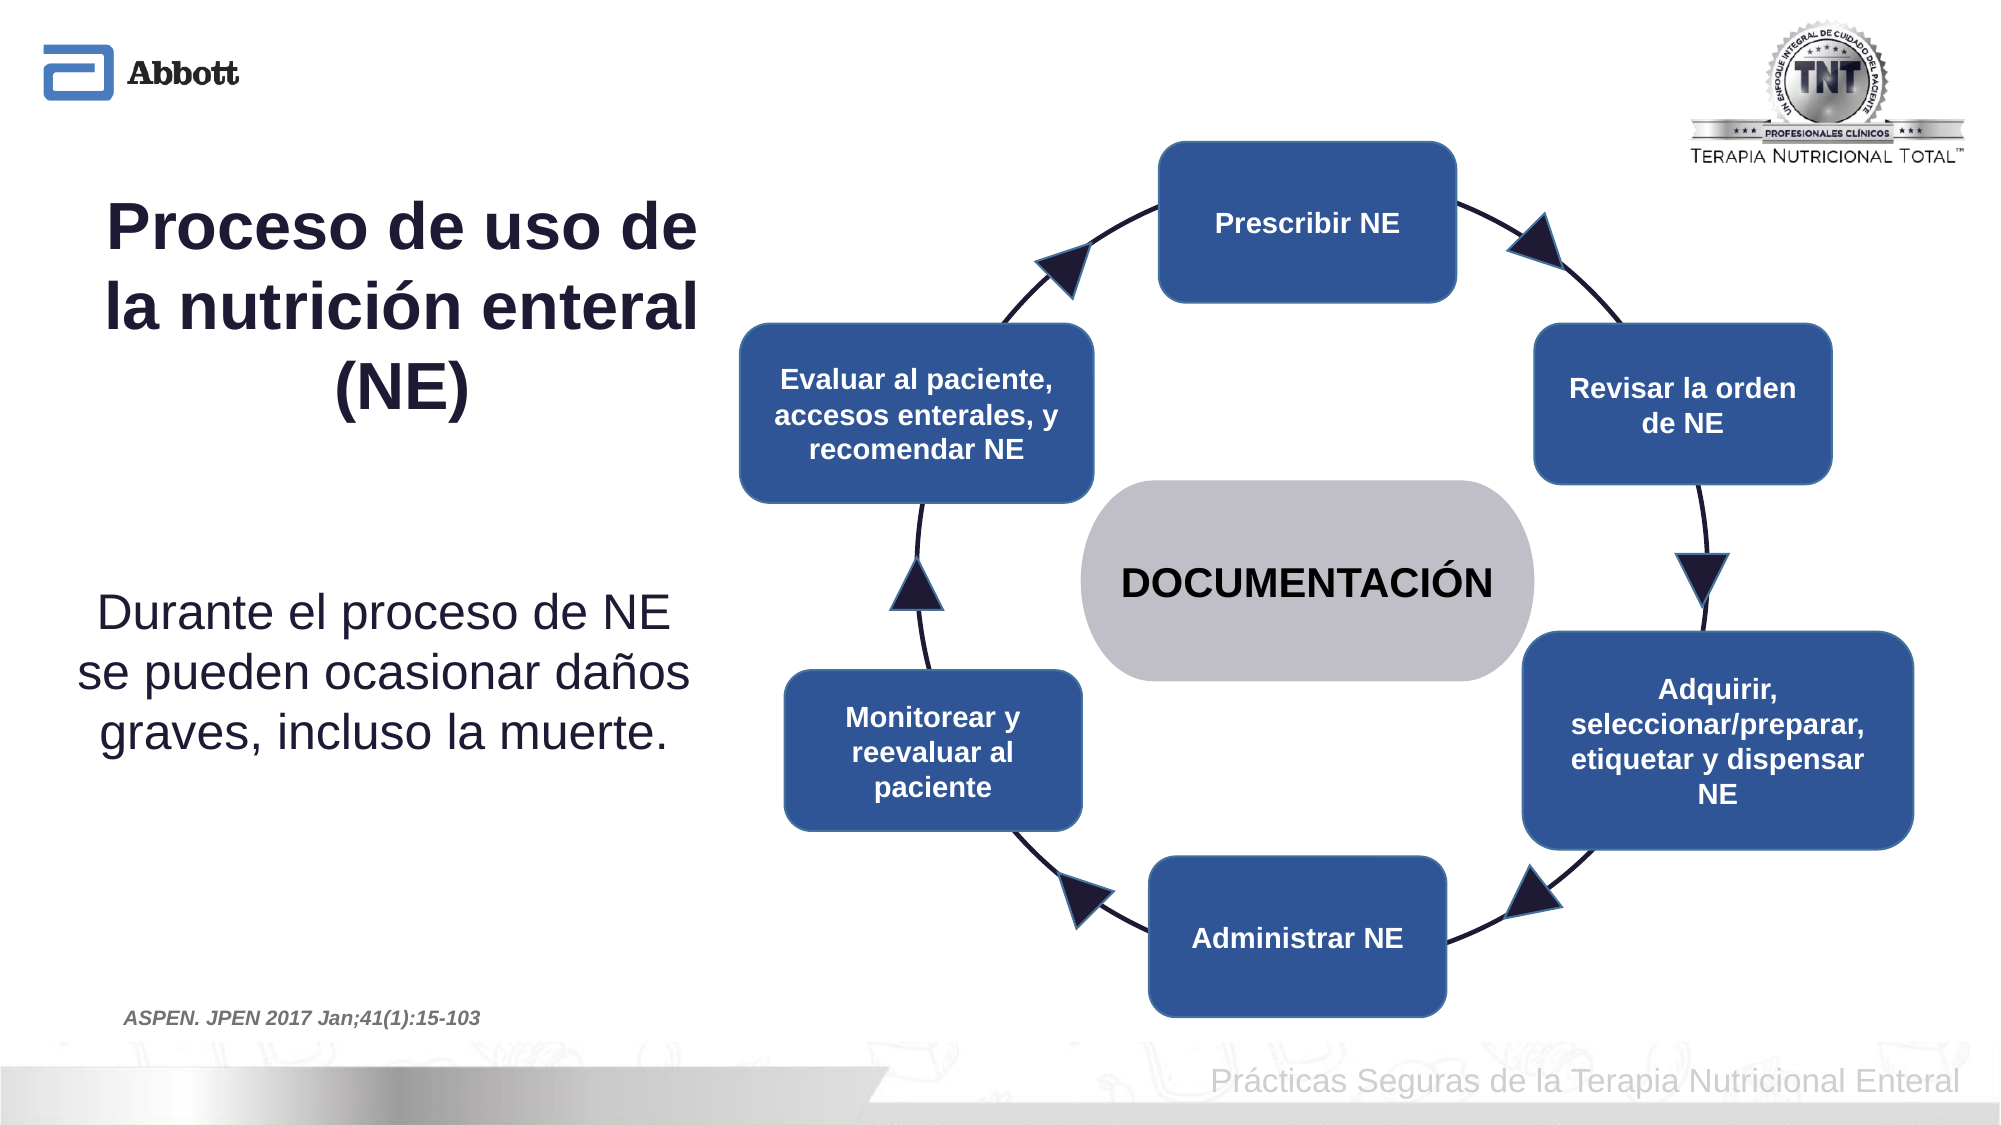

Prescribir NE

Evaluar al paciente, accesos enterales, y recomendar NE
Revisar la orden de NE
DOCUMENTACIÓN

Adquirir, seleccionar/preparar, etiquetar y dispensar NE
Monitorear y reevaluar al paciente
Administrar NE

Proceso de uso de la nutrición enteral (NE)
Durante el proceso de NE se pueden ocasionar daños graves, incluso la muerte.
ASPEN. JPEN 2017 Jan;41(1):15-103